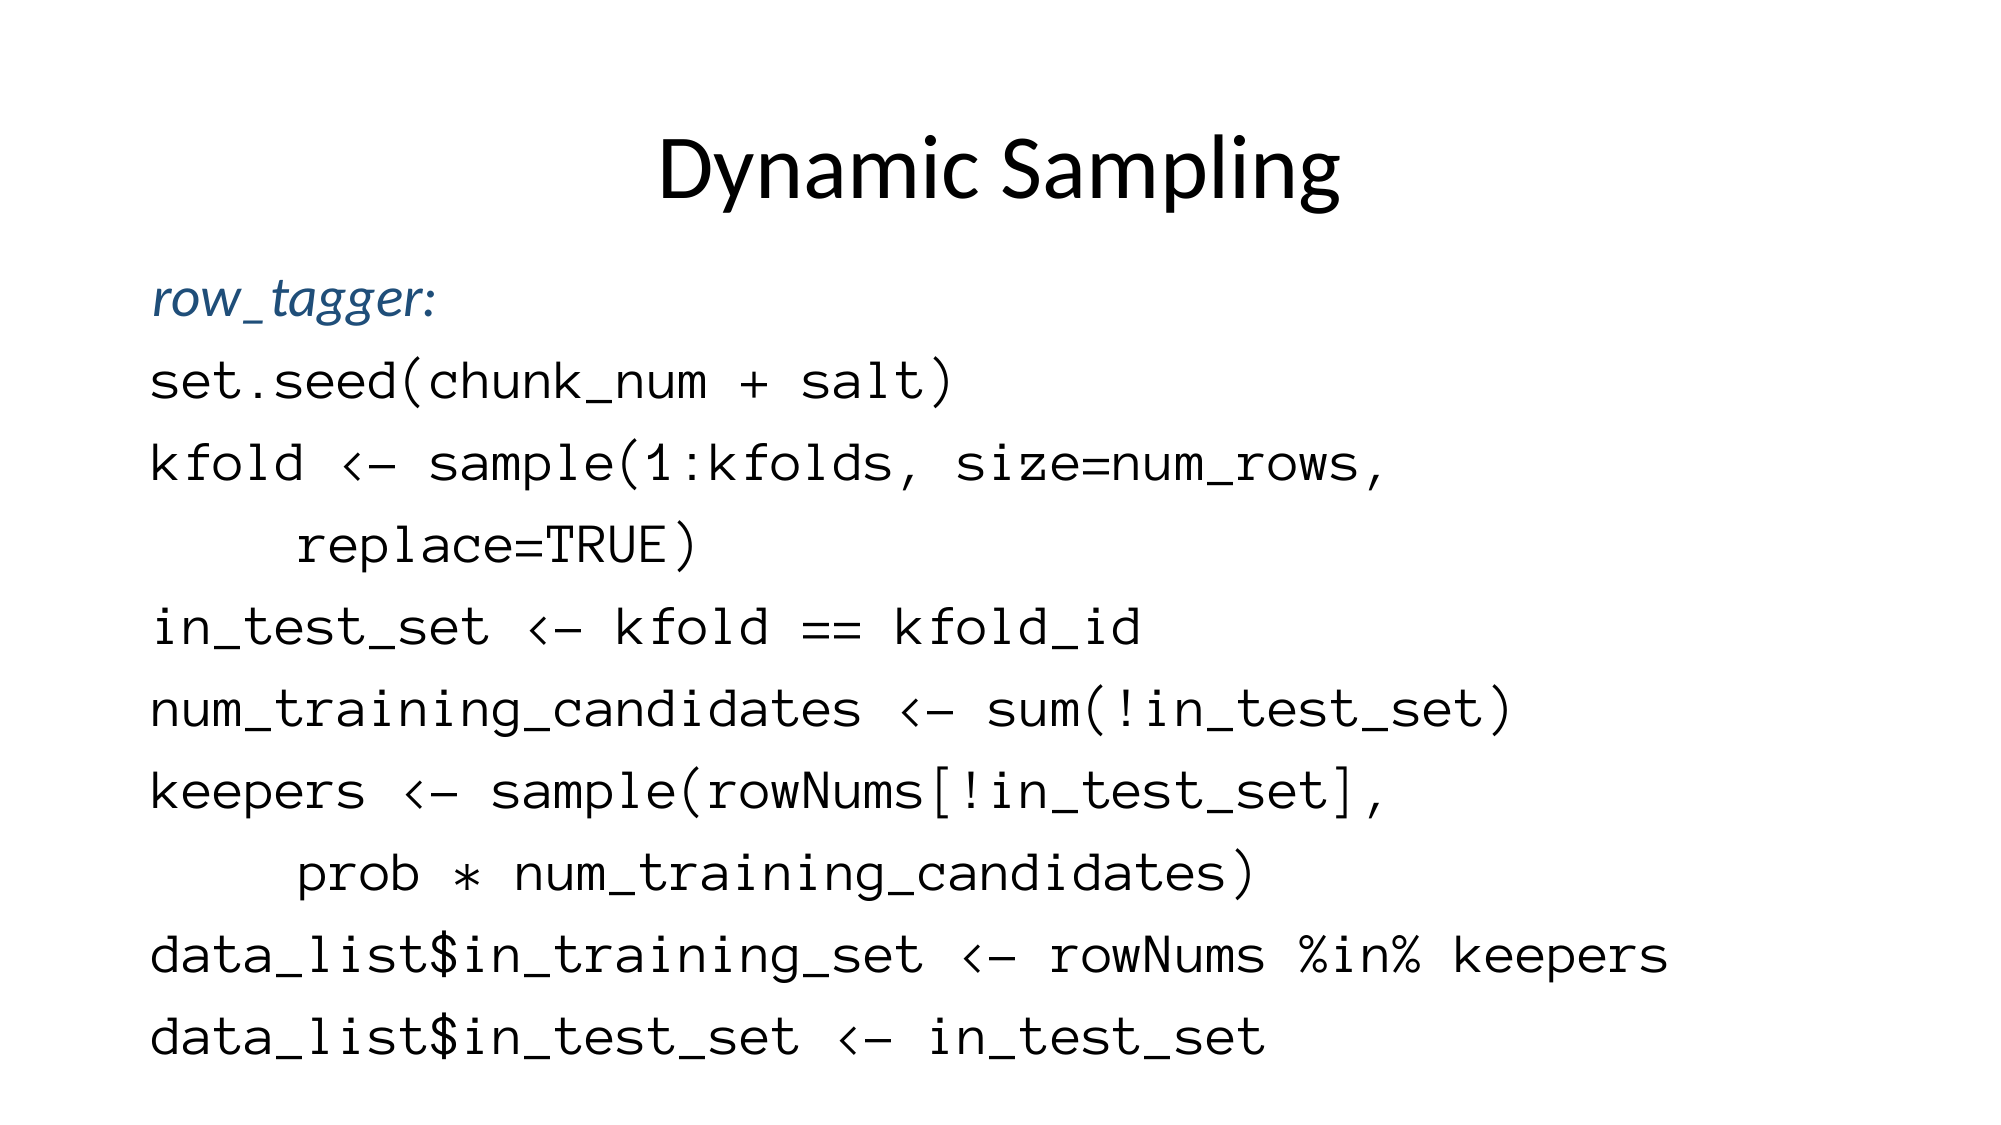

# Dynamic Sampling
row_tagger:
set.seed(chunk_num + salt)
kfold <- sample(1:kfolds, size=num_rows,
 	replace=TRUE)
in_test_set <- kfold == kfold_id
num_training_candidates <- sum(!in_test_set)
keepers <- sample(rowNums[!in_test_set],
	prob * num_training_candidates)
data_list$in_training_set <- rowNums %in% keepers
data_list$in_test_set <- in_test_set